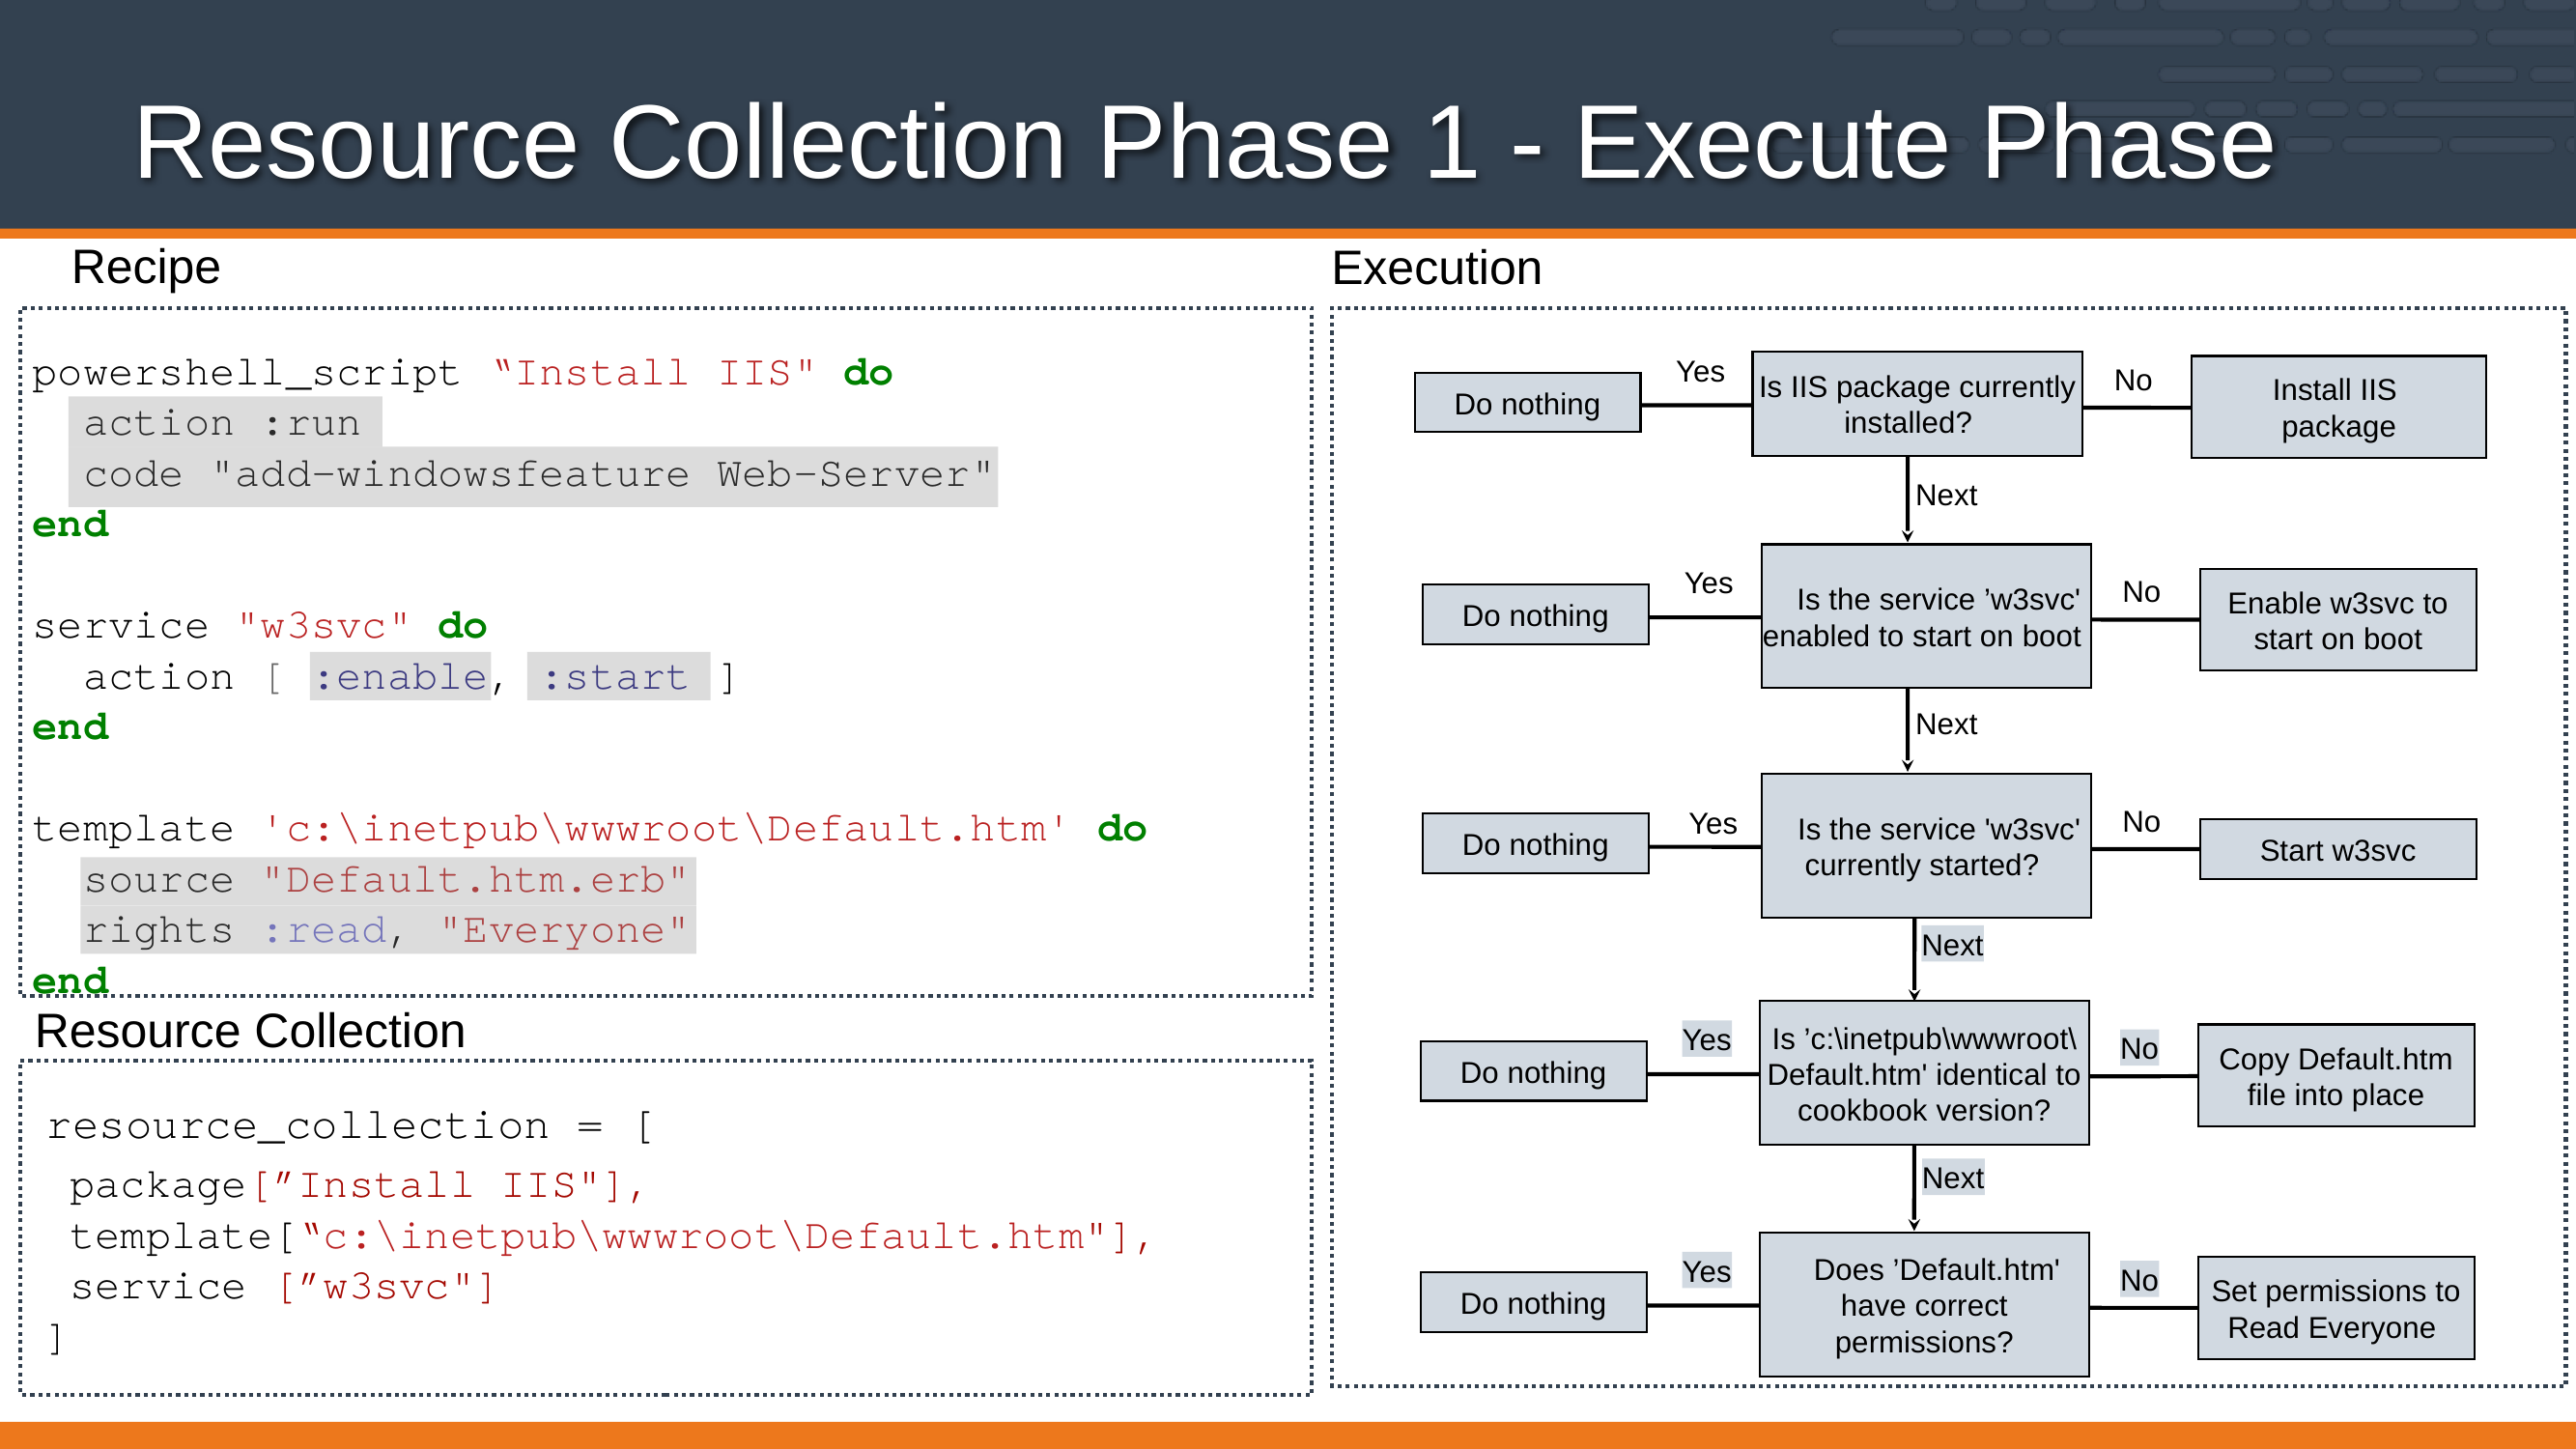

# Resource Collection Phase 1 - Execute Phase
Recipe
Execution

powershell_script “Install IIS" do
  action :run
  code "add-windowsfeature Web-Server"
end

service "w3svc" do
  action [ :enable, :start ]
end

template 'c:\inetpub\wwwroot\Default.htm' do
  source "Default.htm.erb"
  rights :read, "Everyone"
end
Yes
Is IIS package currently installed?
Install IIS
package
No
Do nothing

Next
   Is the service ’w3svc' enabled to start on boot
Yes
Enable w3svc to start on boot
No
Do nothing

Next
   Is the service 'w3svc' currently started?
No
Yes
Do nothing
Start w3svc

Next
Is ’c:\inetpub\wwwroot\Default.htm' identical to cookbook version?
Yes
Copy Default.htm file into place
No
Do nothing

Resource Collection

resource_collection = [

Next
   Does ’Default.htm' have correct permissions?
Yes
Set permissions to Read Everyone
No
Do nothing

 package[”Install IIS"],
 template[“c:\inetpub\wwwroot\Default.htm"],
 service [”w3svc"]
]